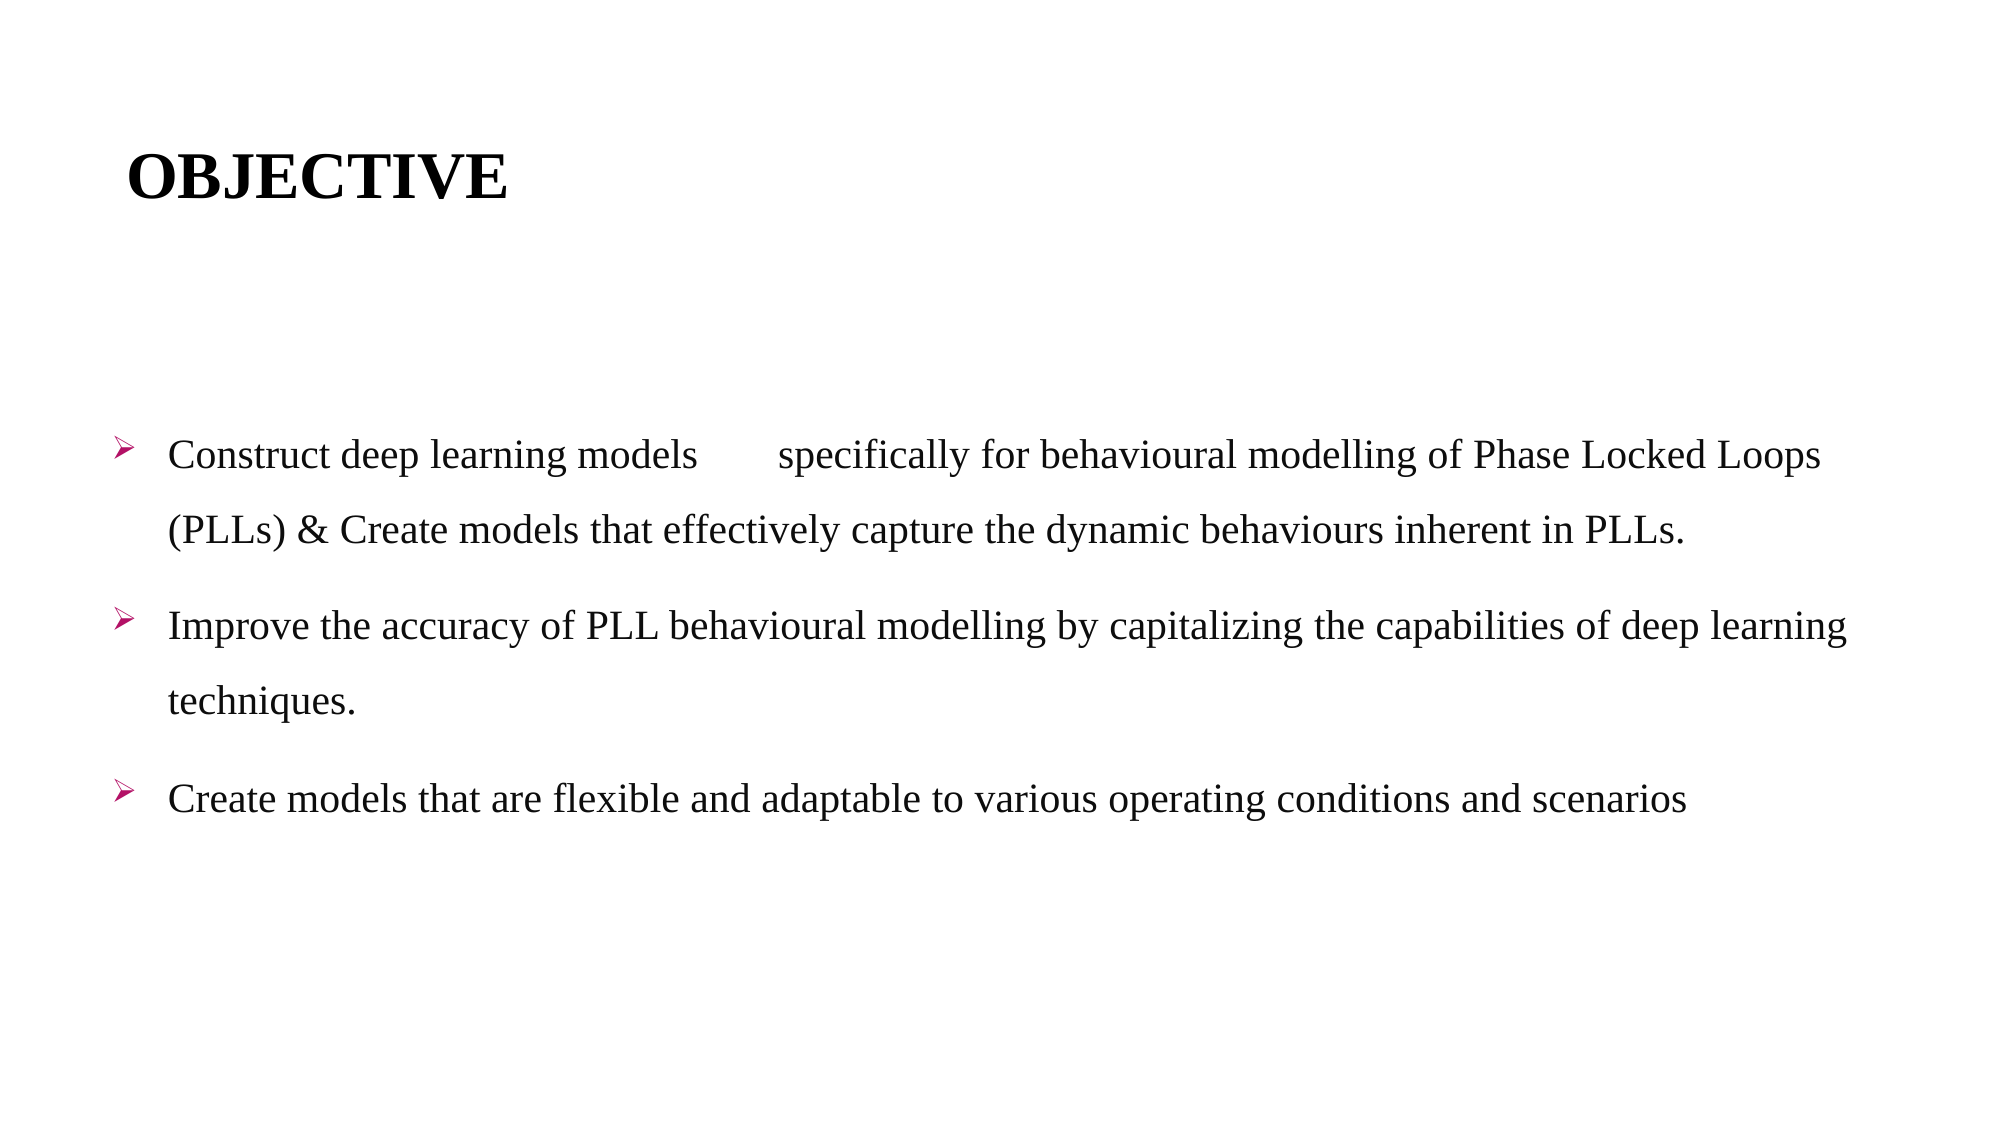

# OBJECTIVE
Construct deep learning models	specifically for behavioural modelling of Phase Locked Loops (PLLs) & Create models that effectively capture the dynamic behaviours inherent in PLLs.
Improve the accuracy of PLL behavioural modelling by capitalizing the capabilities of deep learning techniques.

Create models that are flexible and adaptable to various operating conditions and scenarios